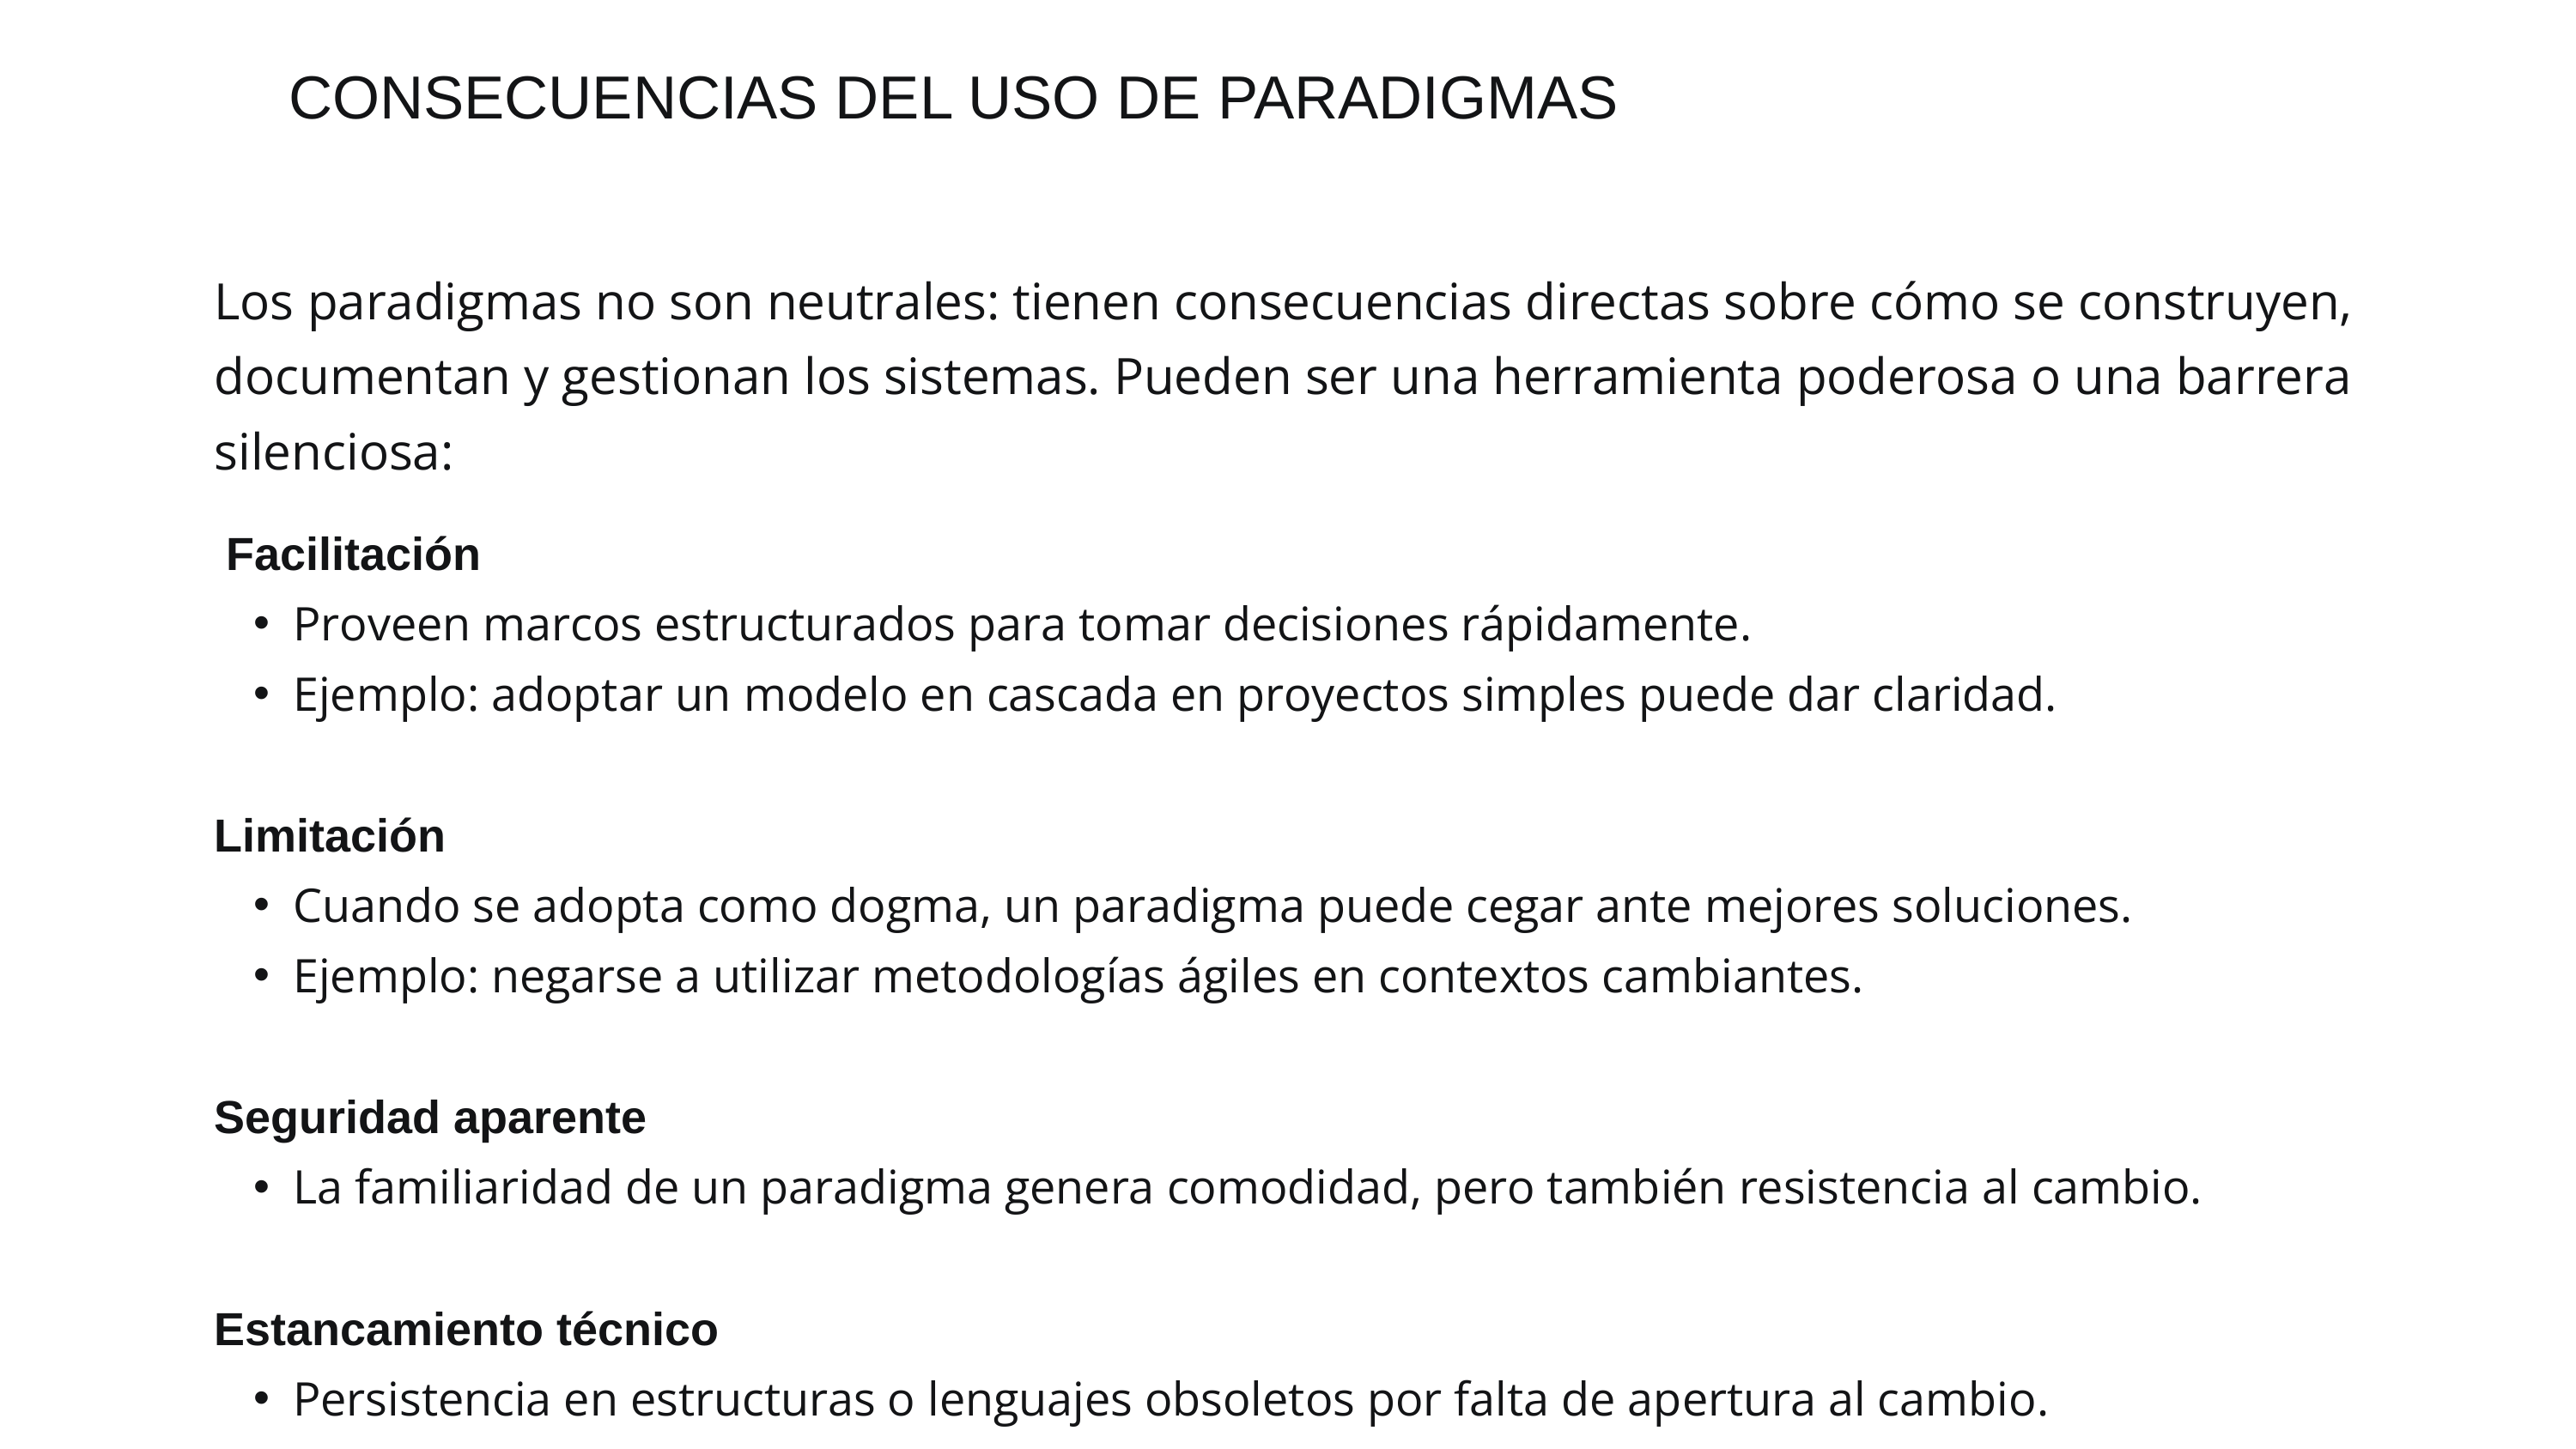

CONSECUENCIAS DEL USO DE PARADIGMAS
Los paradigmas no son neutrales: tienen consecuencias directas sobre cómo se construyen, documentan y gestionan los sistemas. Pueden ser una herramienta poderosa o una barrera silenciosa:
 Facilitación
Proveen marcos estructurados para tomar decisiones rápidamente.
Ejemplo: adoptar un modelo en cascada en proyectos simples puede dar claridad.

Limitación
Cuando se adopta como dogma, un paradigma puede cegar ante mejores soluciones.
Ejemplo: negarse a utilizar metodologías ágiles en contextos cambiantes.

Seguridad aparente
La familiaridad de un paradigma genera comodidad, pero también resistencia al cambio.

Estancamiento técnico
Persistencia en estructuras o lenguajes obsoletos por falta de apertura al cambio.